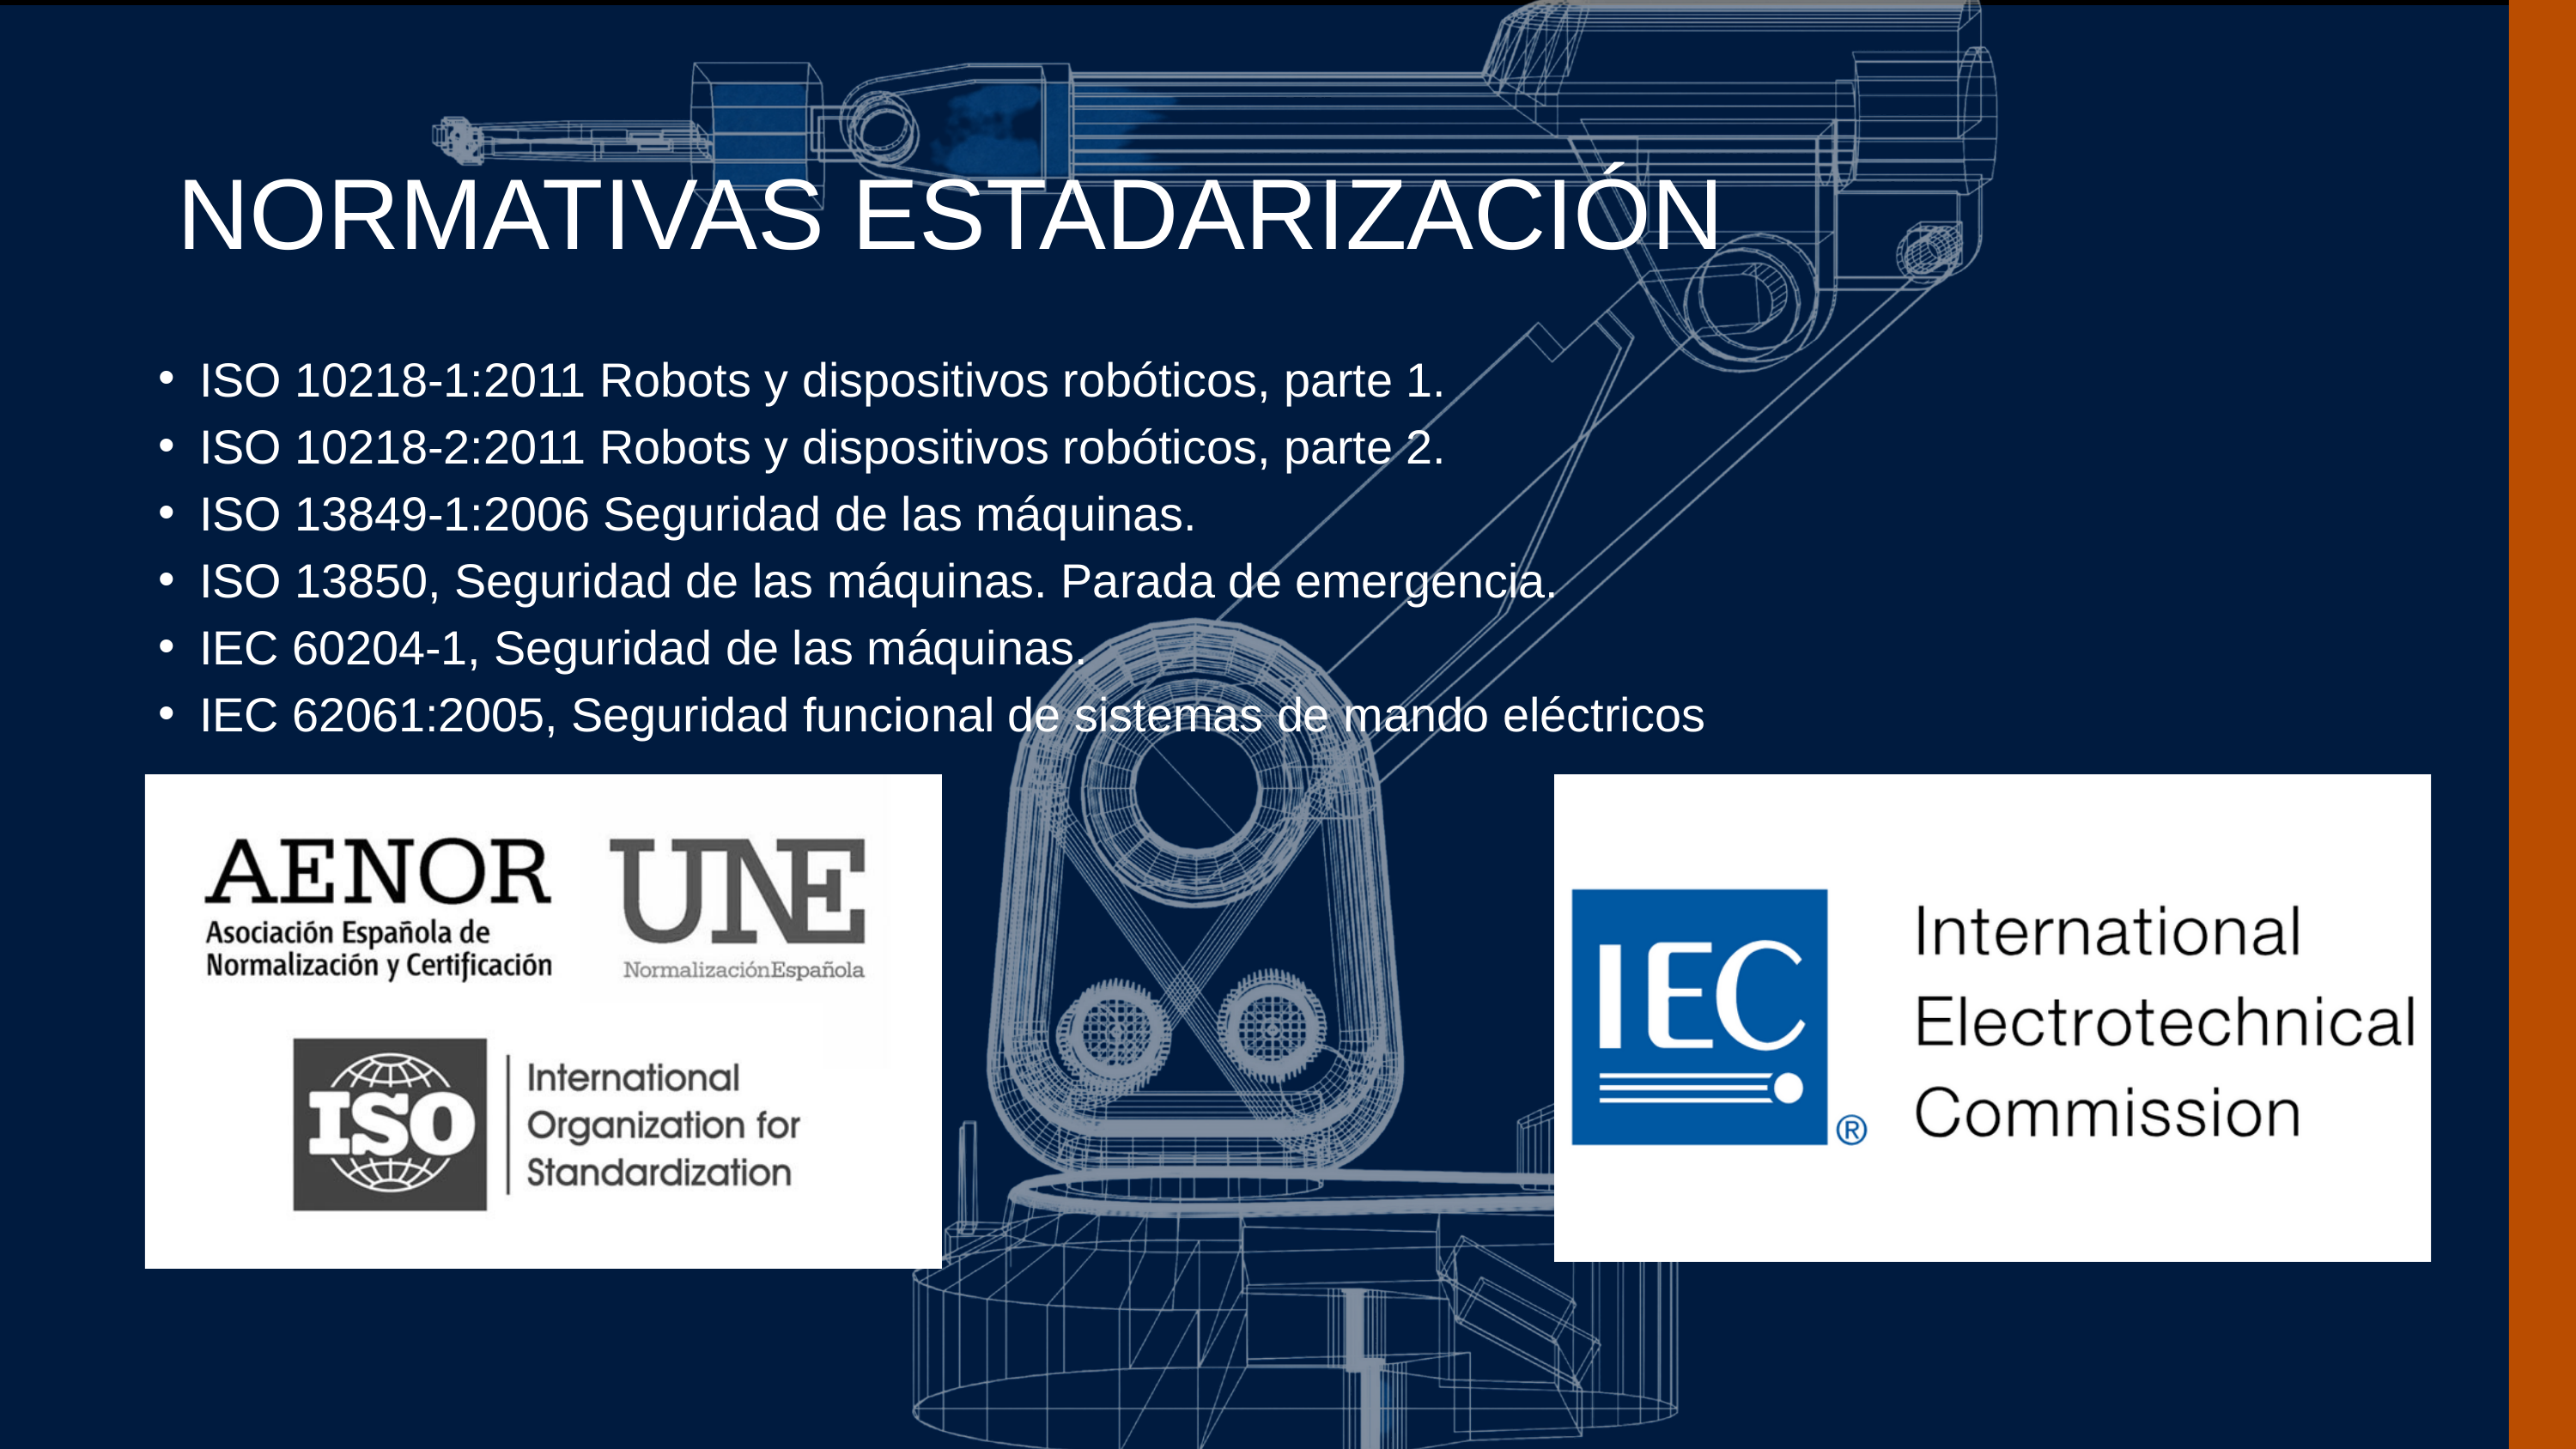

NORMATIVAS ESTADARIZACIÓN
ISO 10218-1:2011 Robots y dispositivos robóticos, parte 1.
ISO 10218-2:2011 Robots y dispositivos robóticos, parte 2.
ISO 13849-1:2006 Seguridad de las máquinas.
ISO 13850, Seguridad de las máquinas. Parada de emergencia.
IEC 60204-1, Seguridad de las máquinas.
IEC 62061:2005, Seguridad funcional de sistemas de mando eléctricos